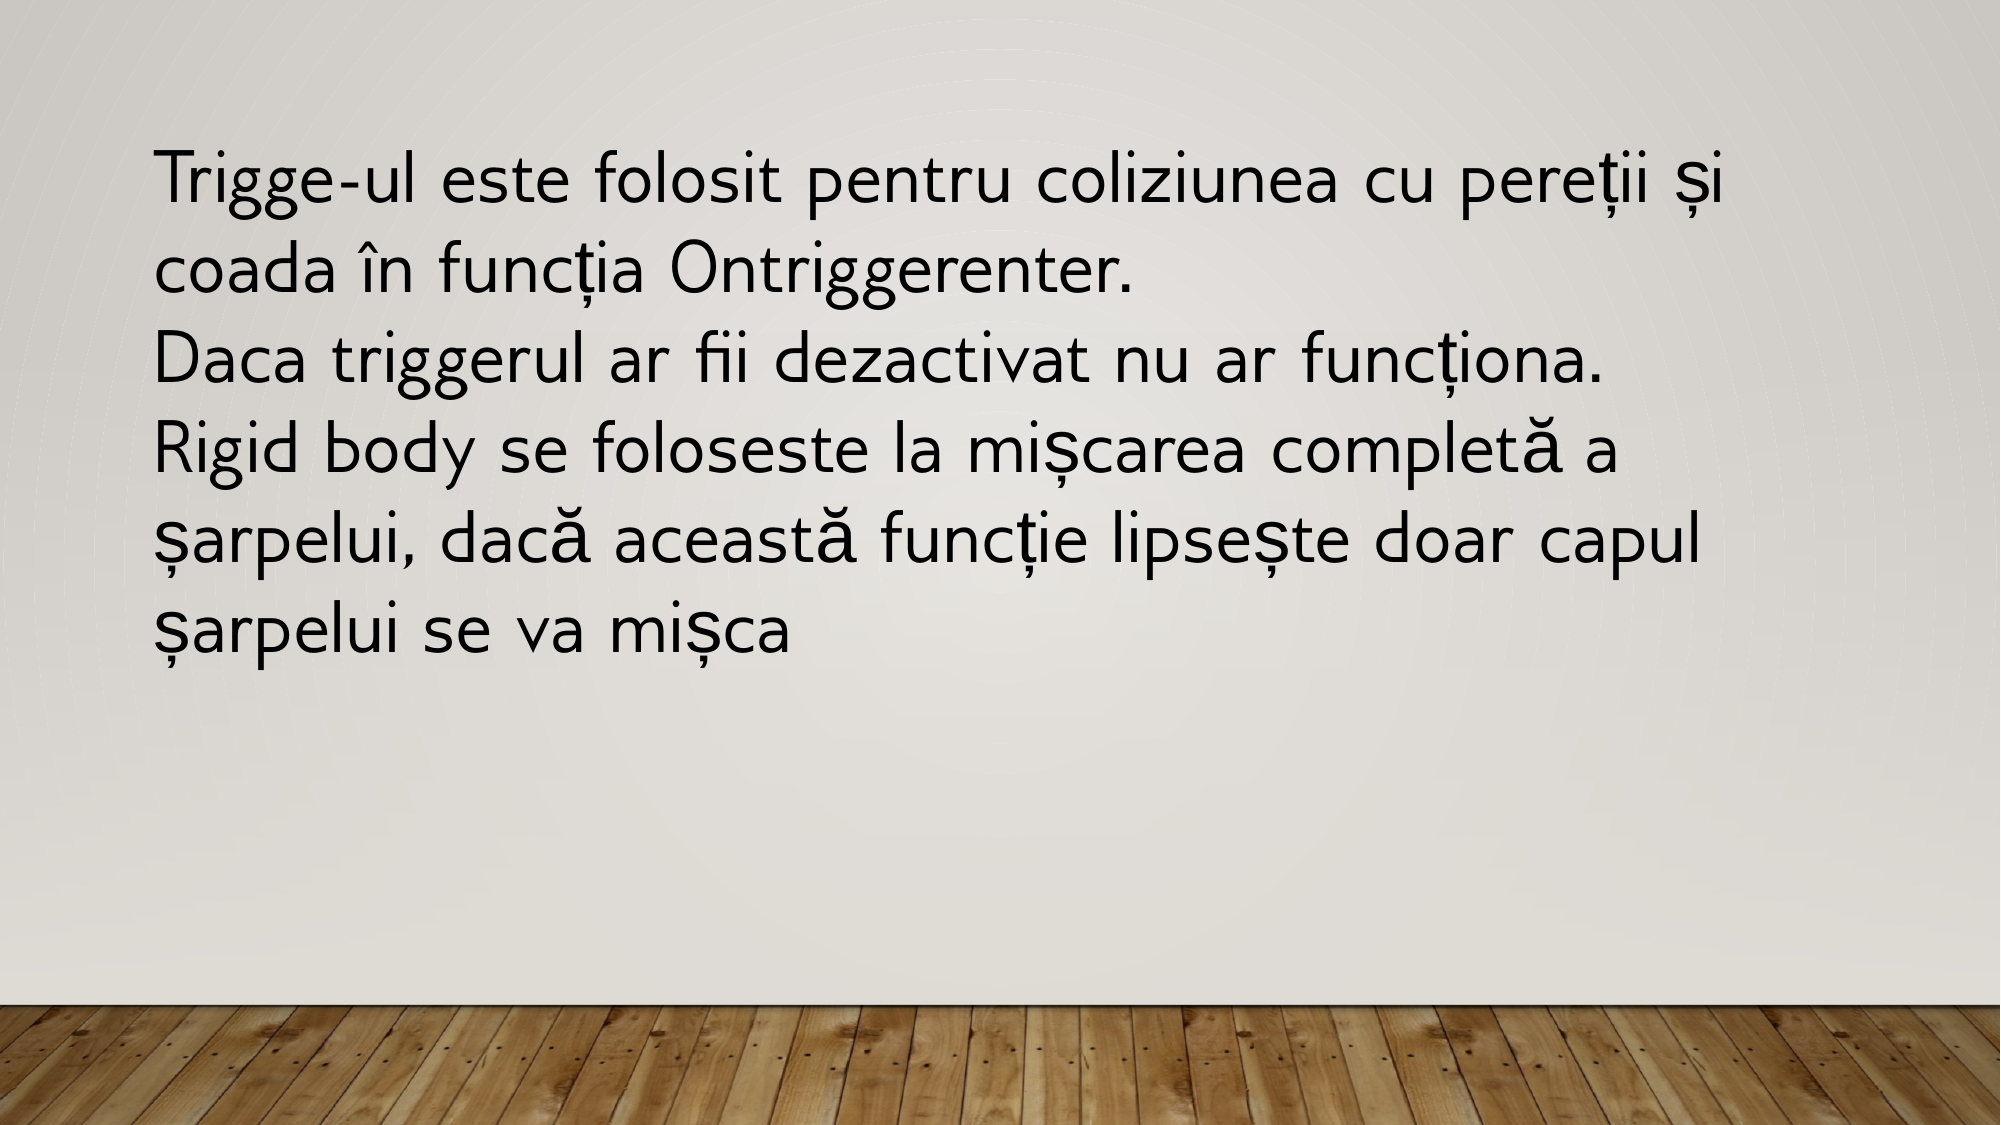

Trigge-ul este folosit pentru coliziunea cu pereții și coada în funcția Ontriggerenter.
Daca triggerul ar fii dezactivat nu ar funcționa.
Rigid body se foloseste la mișcarea completă a șarpelui, dacă această funcție lipsește doar capul șarpelui se va mișca